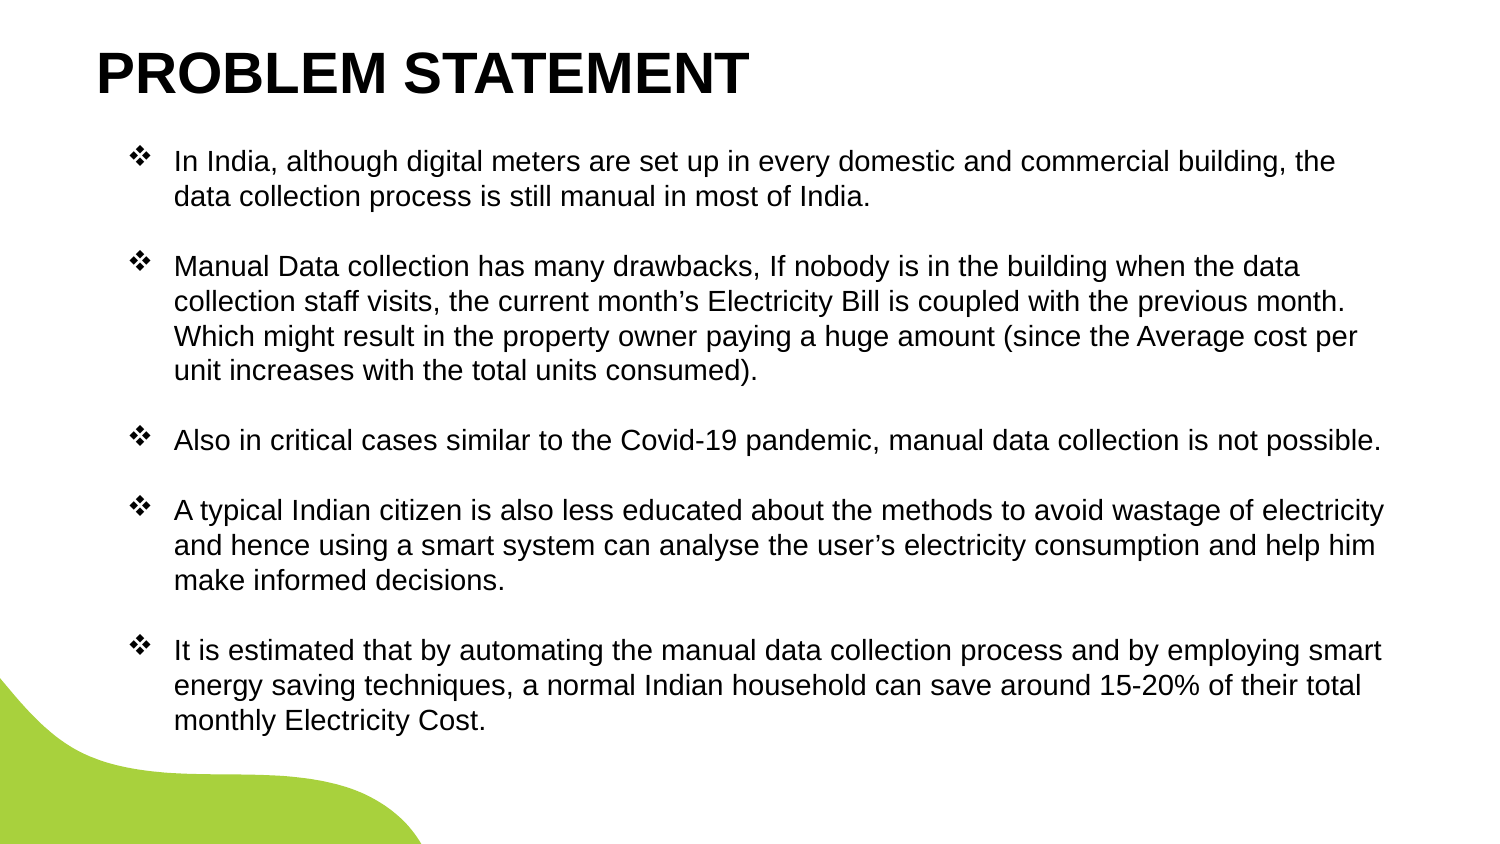

# PROBLEM STATEMENT
In India, although digital meters are set up in every domestic and commercial building, the data collection process is still manual in most of India.

Manual Data collection has many drawbacks, If nobody is in the building when the data collection staff visits, the current month’s Electricity Bill is coupled with the previous month. Which might result in the property owner paying a huge amount (since the Average cost per unit increases with the total units consumed).

Also in critical cases similar to the Covid-19 pandemic, manual data collection is not possible.

A typical Indian citizen is also less educated about the methods to avoid wastage of electricity and hence using a smart system can analyse the user’s electricity consumption and help him make informed decisions.

It is estimated that by automating the manual data collection process and by employing smart energy saving techniques, a normal Indian household can save around 15-20% of their total monthly Electricity Cost.